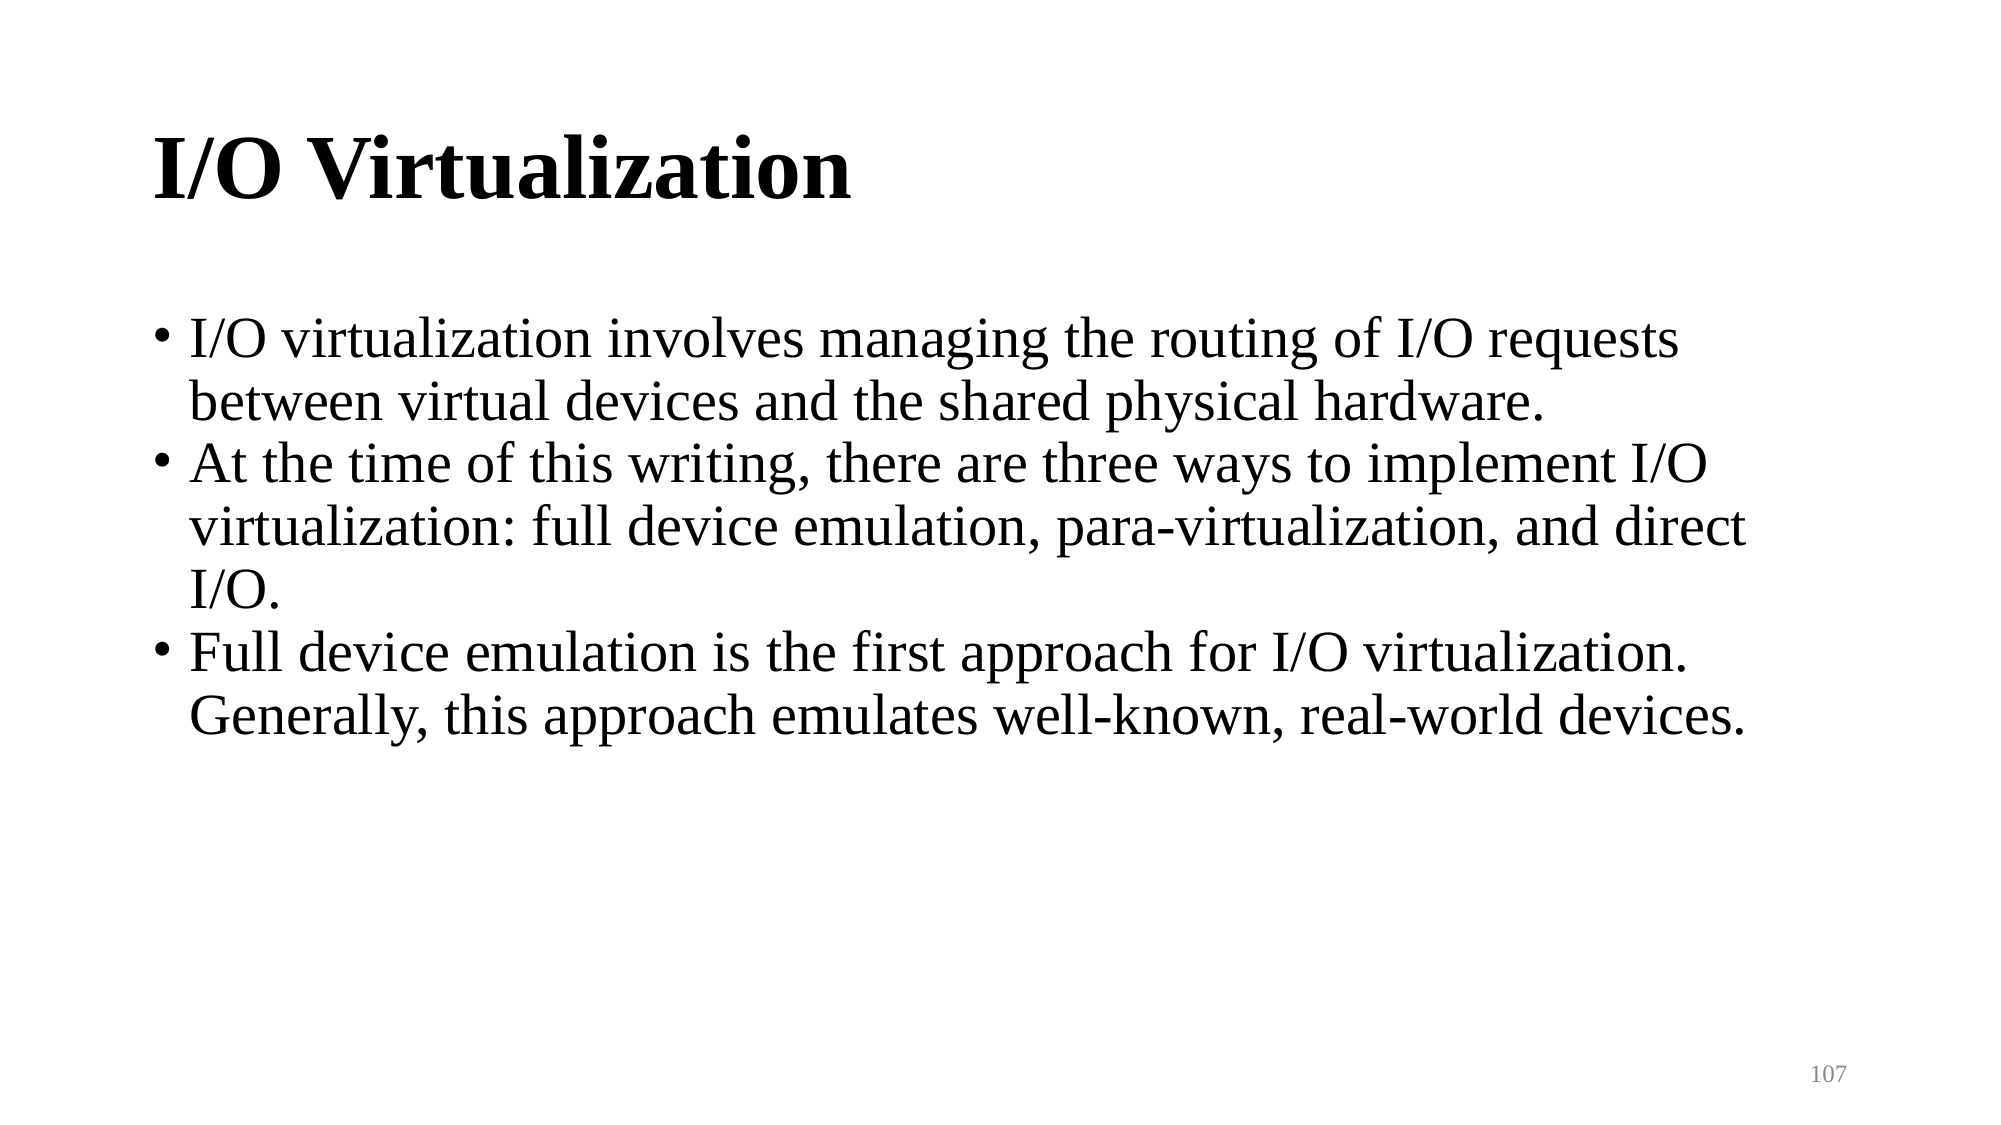

# I/O Virtualization
I/O virtualization involves managing the routing of I/O requests between virtual devices and the shared physical hardware.
At the time of this writing, there are three ways to implement I/O virtualization: full device emulation, para-virtualization, and direct I/O.
Full device emulation is the first approach for I/O virtualization. Generally, this approach emulates well-known, real-world devices.
107